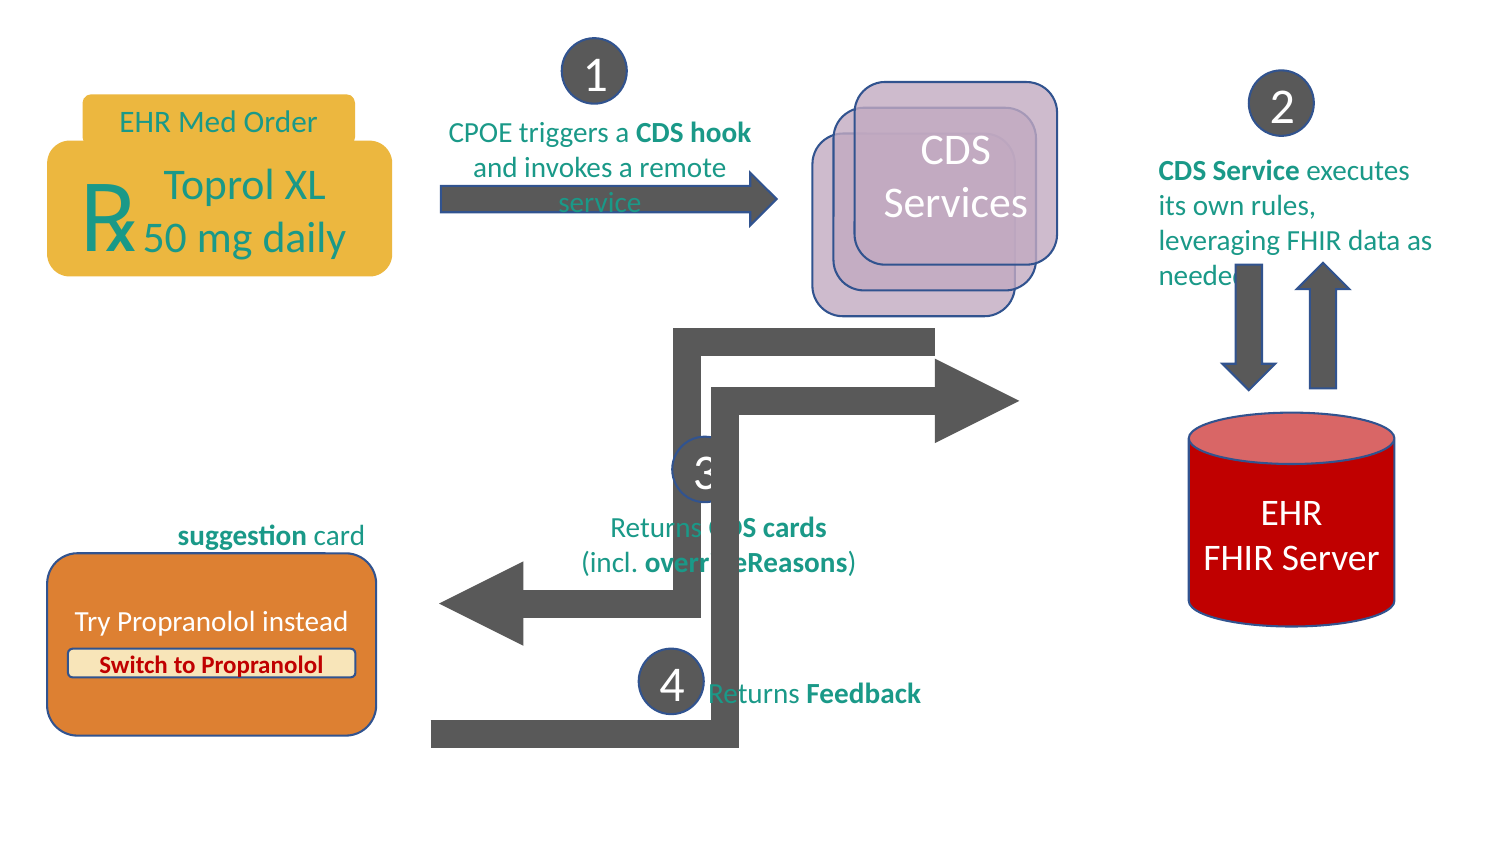

1
2
CDS
Services

EHR Med Order
     Toprol XL
     50 mg daily
℞
CPOE triggers a CDS hook and invokes a remote service
CDS Service executes
its own rules, leveraging FHIR data as needed

EHR
FHIR Server
3
Returns CDS cards
(incl. overrideReasons)
suggestion card

Try Propranolol instead
Switch to Propranolol
4
Returns Feedback